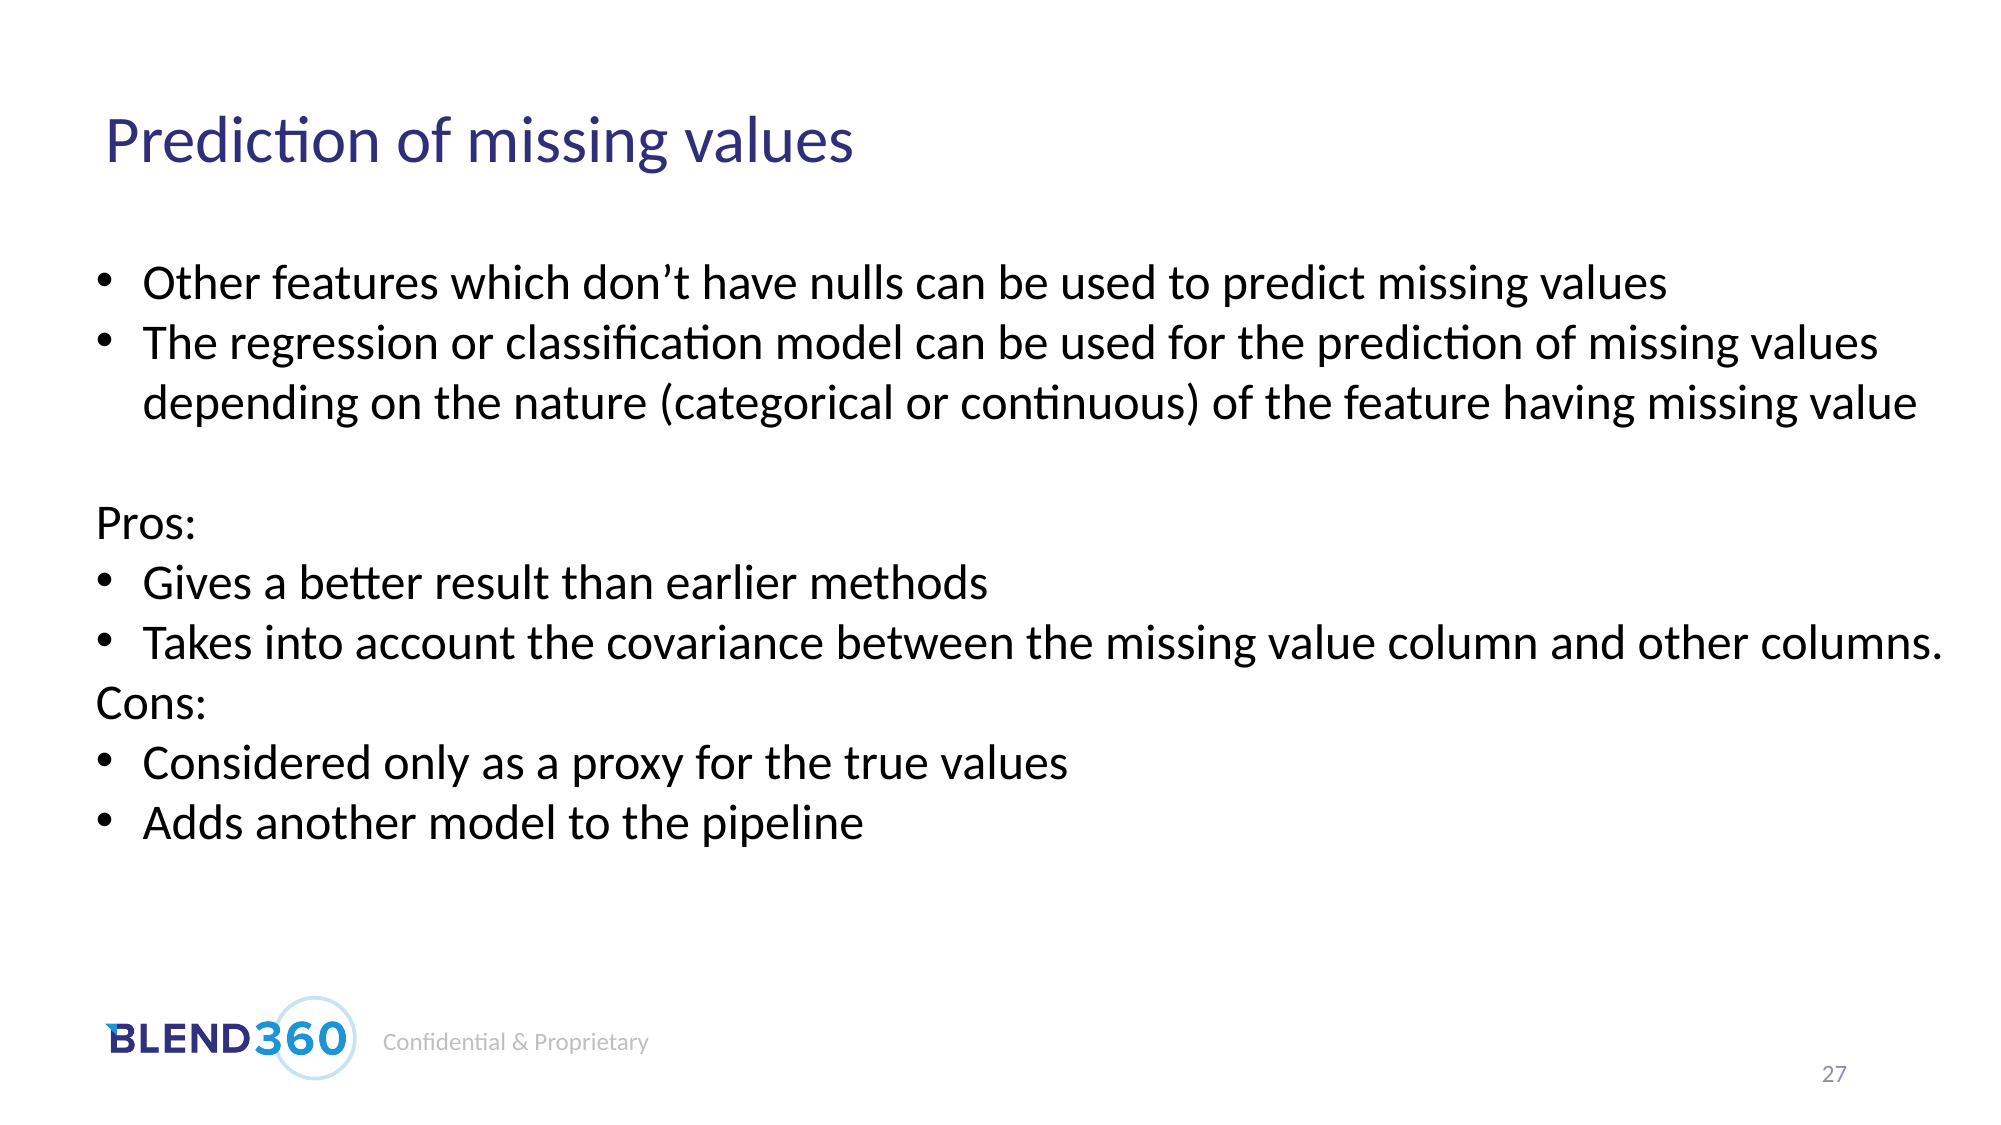

# Prediction of missing values
Other features which don’t have nulls can be used to predict missing values
The regression or classification model can be used for the prediction of missing values depending on the nature (categorical or continuous) of the feature having missing value

Pros:
Gives a better result than earlier methods
Takes into account the covariance between the missing value column and other columns.
Cons:
Considered only as a proxy for the true values
Adds another model to the pipeline
27